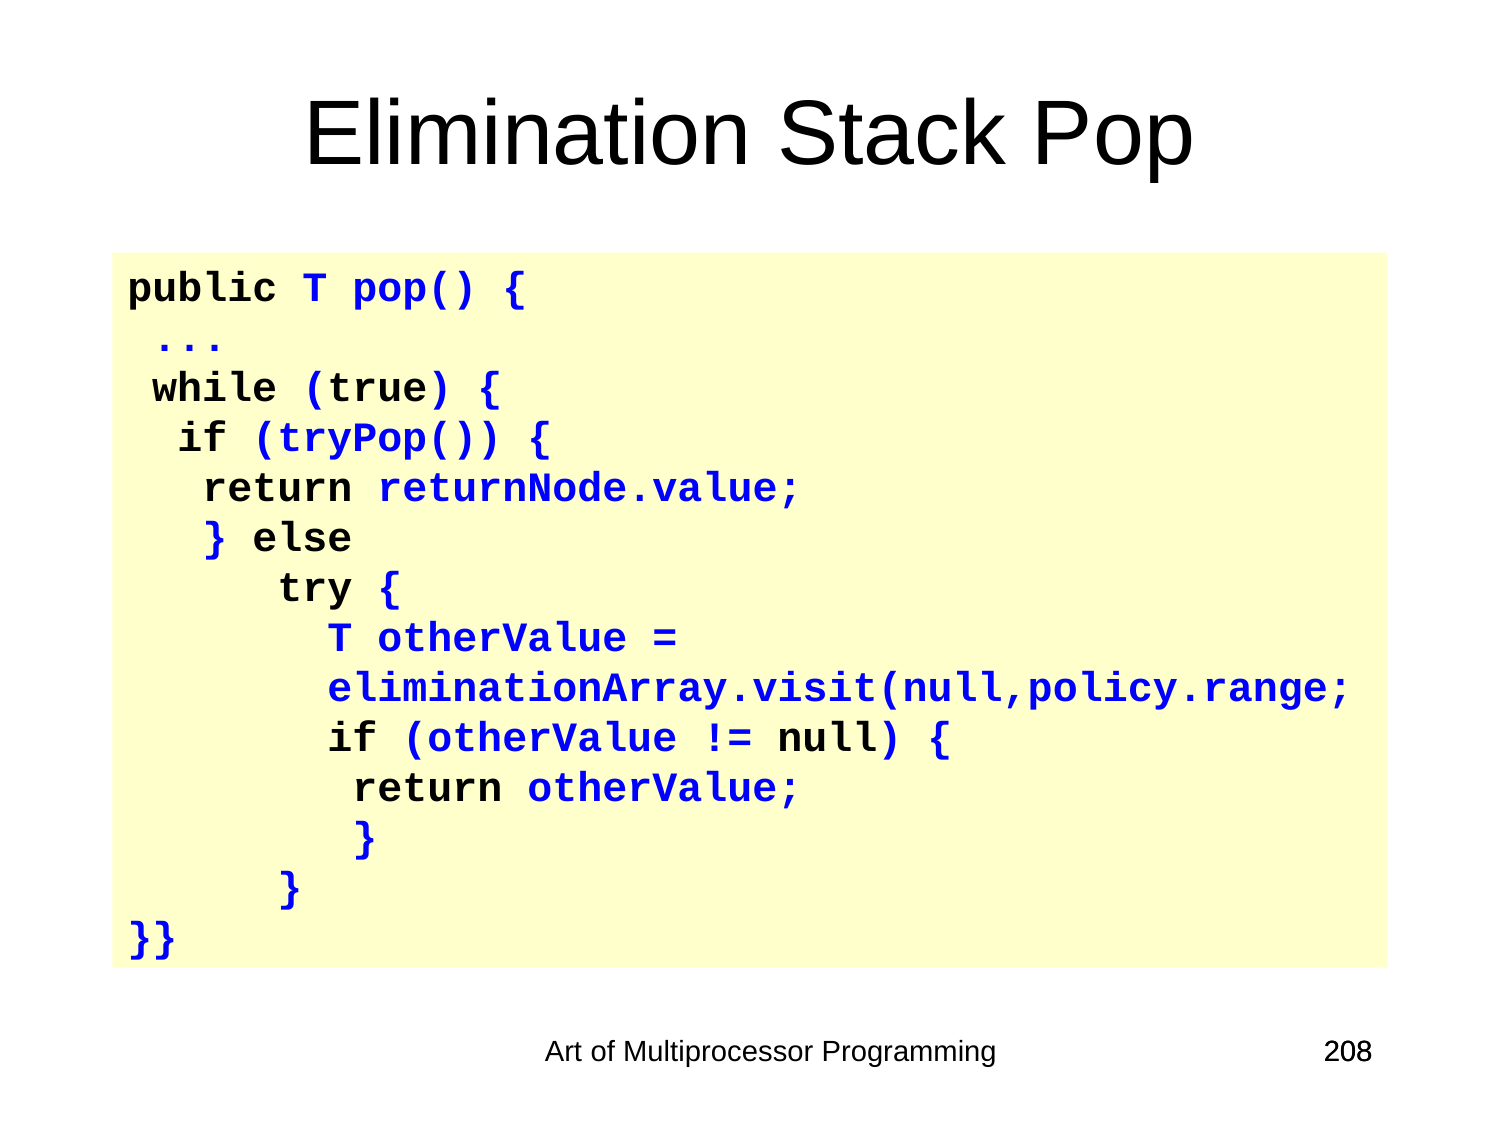

Elimination Stack Pop
public T pop() {
 ...
 while (true) {
  if (tryPop()) {
   return returnNode.value;
   } else
      try {
        T otherValue =
        eliminationArray.visit(null,policy.range;
        if (otherValue != null) {
         return otherValue;
         }
      }
}}
Art of Multiprocessor Programming
208
208